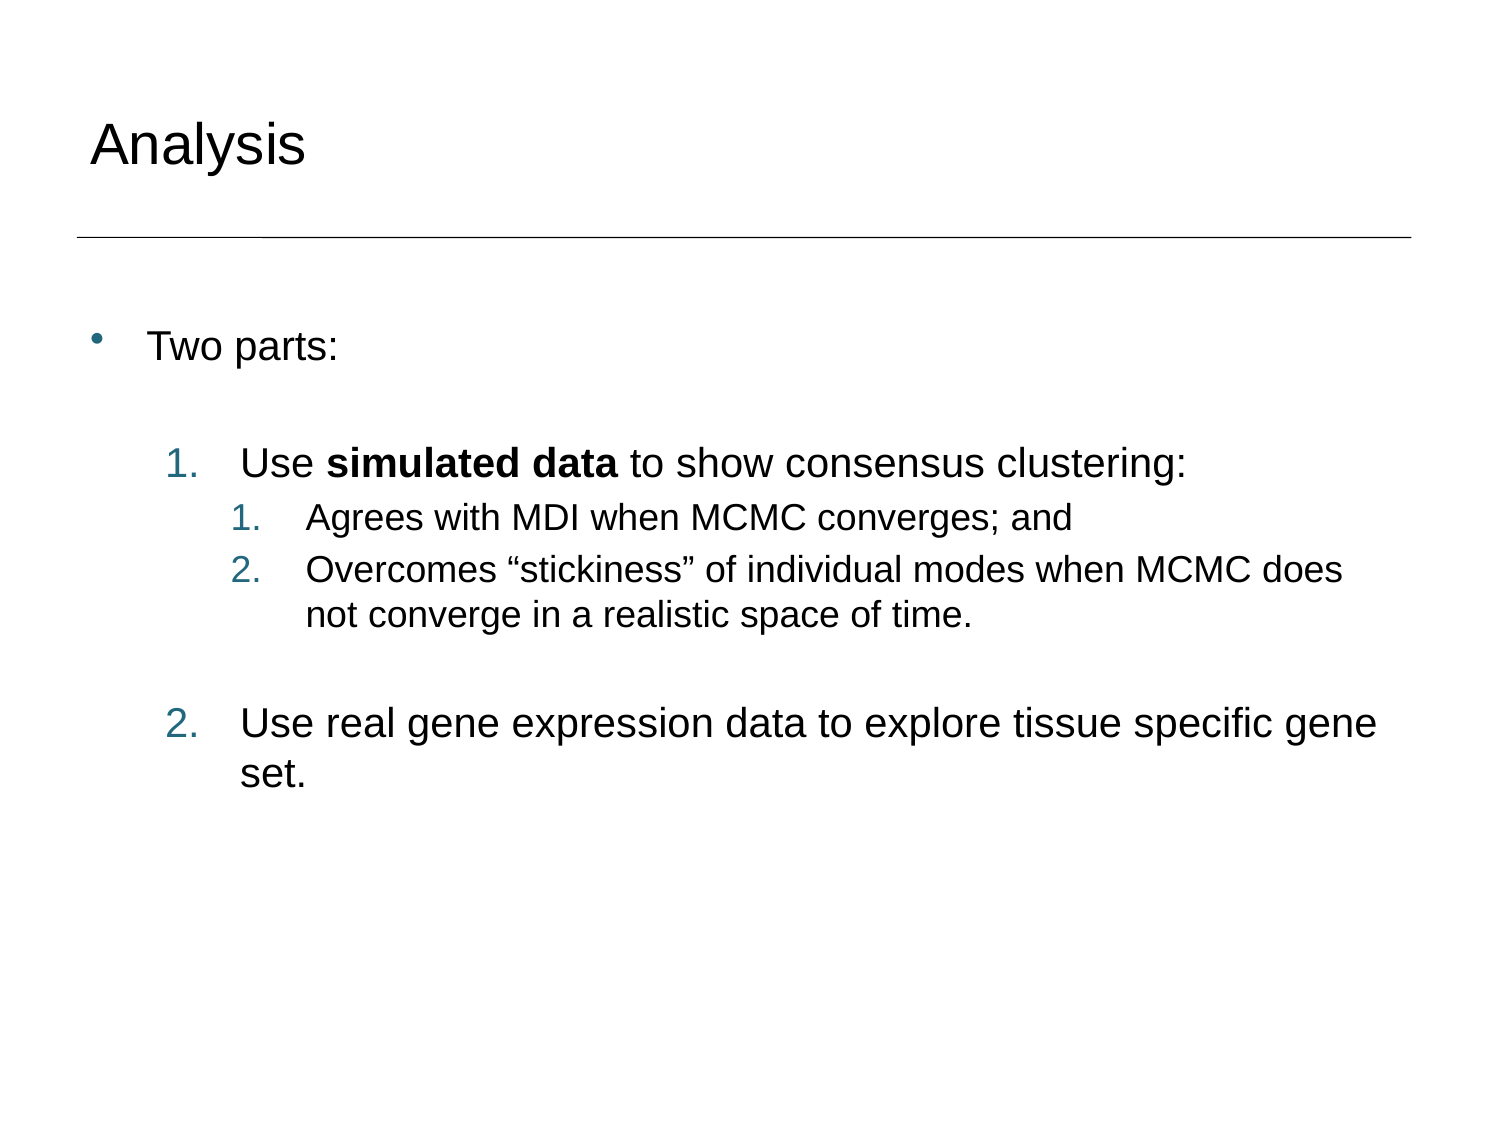

# Analysis
Two parts:

Use simulated data to show consensus clustering:
Agrees with MDI when MCMC converges; and
Overcomes “stickiness” of individual modes when MCMC does not converge in a realistic space of time.

Use real gene expression data to explore tissue specific gene set.